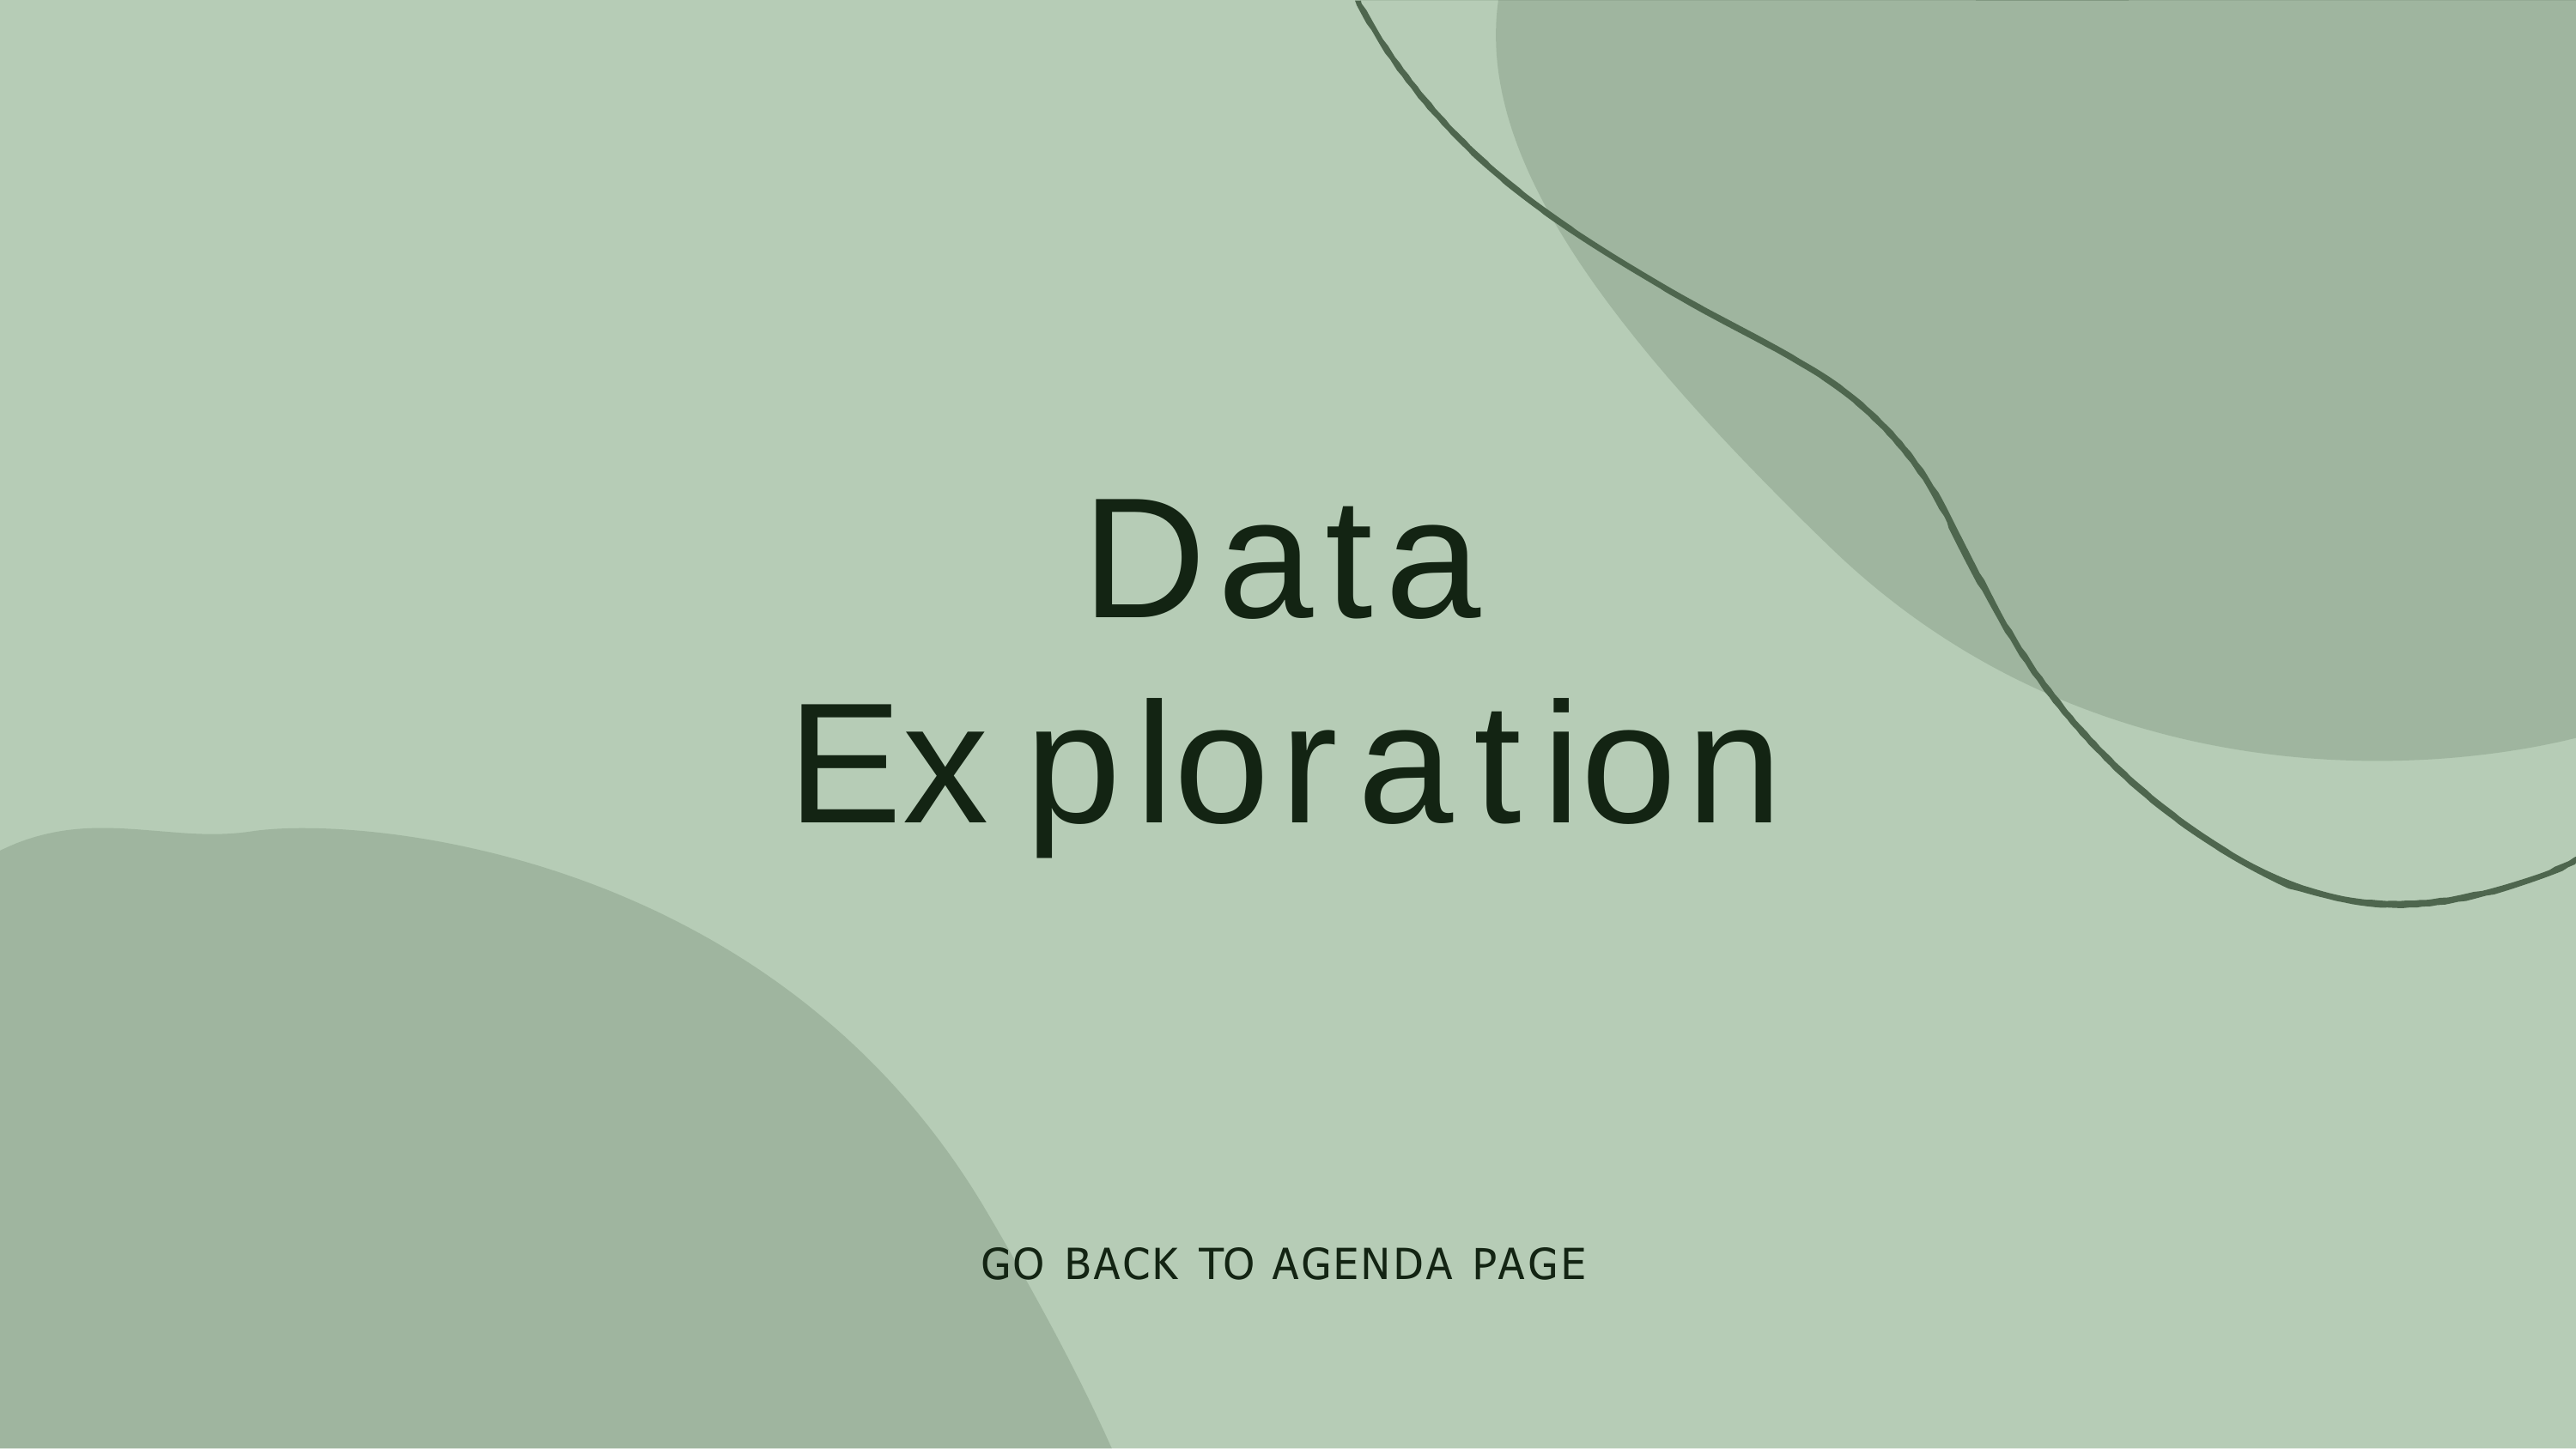

# Data  Exploration

GO BACK TO AGENDA PAGE